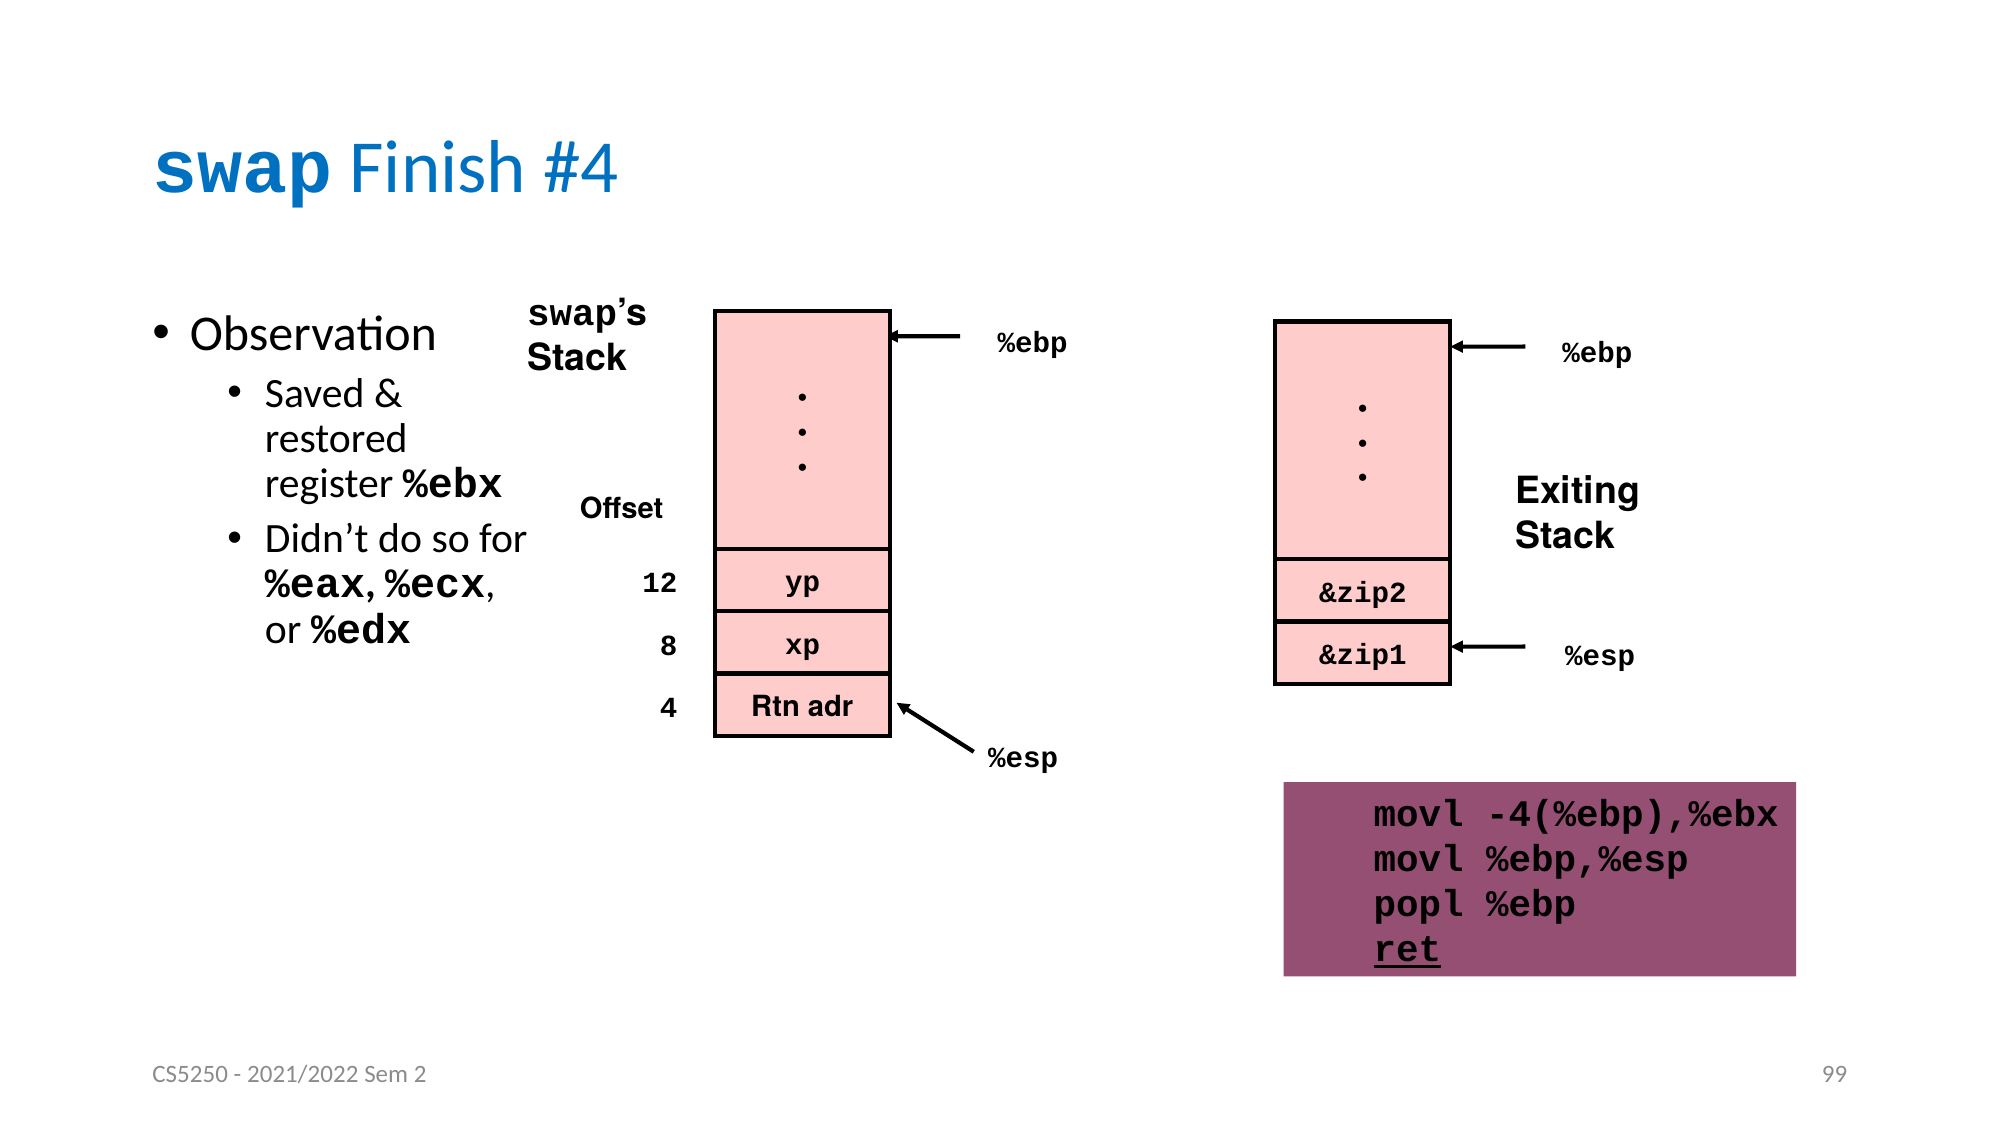

# swap Finish #4
swap’s
Stack
Observation
Saved & restored register %ebx
Didn’t do so for %eax, %ecx, or %edx
•
•
•
%ebp
•
•
•
%ebp

Exiting
Stack
Offset
yp
12
&zip2
xp
 8
&zip1
%esp

Rtn adr
 4

%esp
	movl -4(%ebp),%ebx
	movl %ebp,%esp
	popl %ebp
	ret
CS5250 - 2021/2022 Sem 2
99